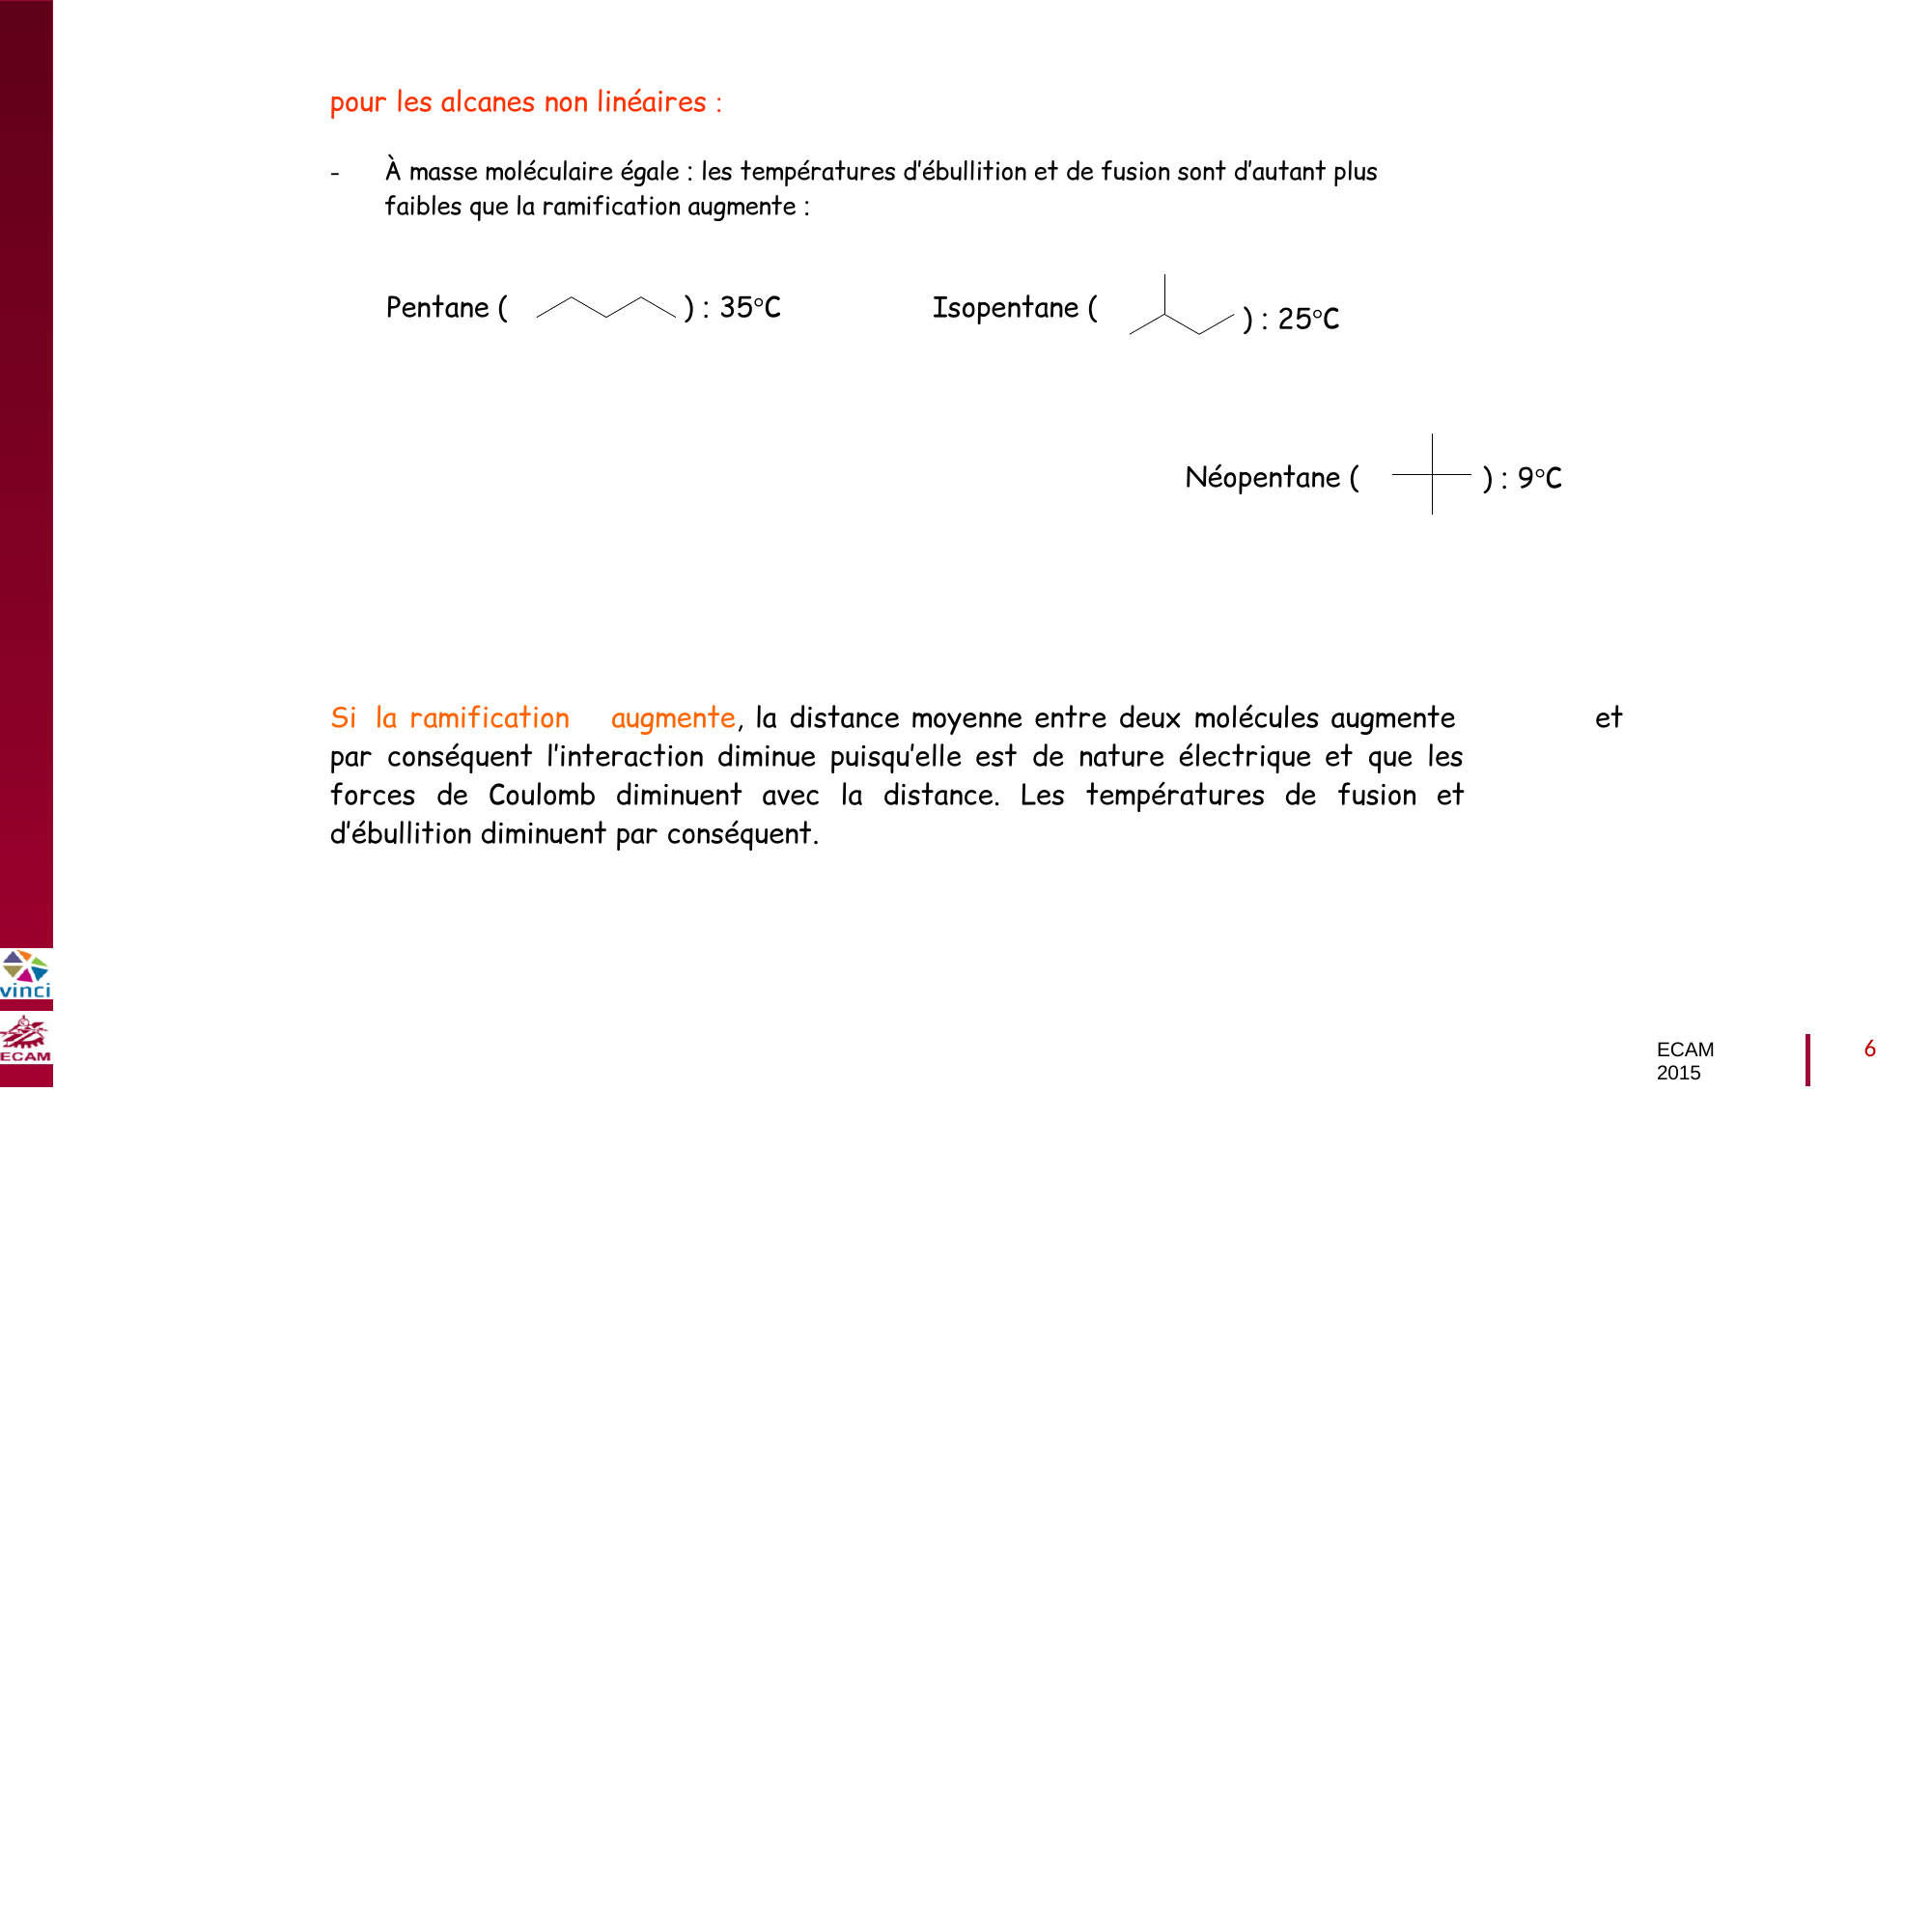

pour les alcanes non linéaires :
-
À masse moléculaire égale : les températures d’ébullition et de fusion sont d’autant plus
faibles que la ramification augmente :

B2040-Chimie du vivant et environnement
) : 35°C
Isopentane (
Pentane (

) : 25°C

) : 9°C
Néopentane (

Si
la ramification
augmente, la distance moyenne entre deux molécules augmente
et
par conséquent l’interaction diminue puisqu’elle est de nature électrique et que les
forces  de  Coulomb  diminuent  avec  la  distance.  Les  températures  de  fusion  et
d’ébullition diminuent par conséquent.

6
ECAM 2015